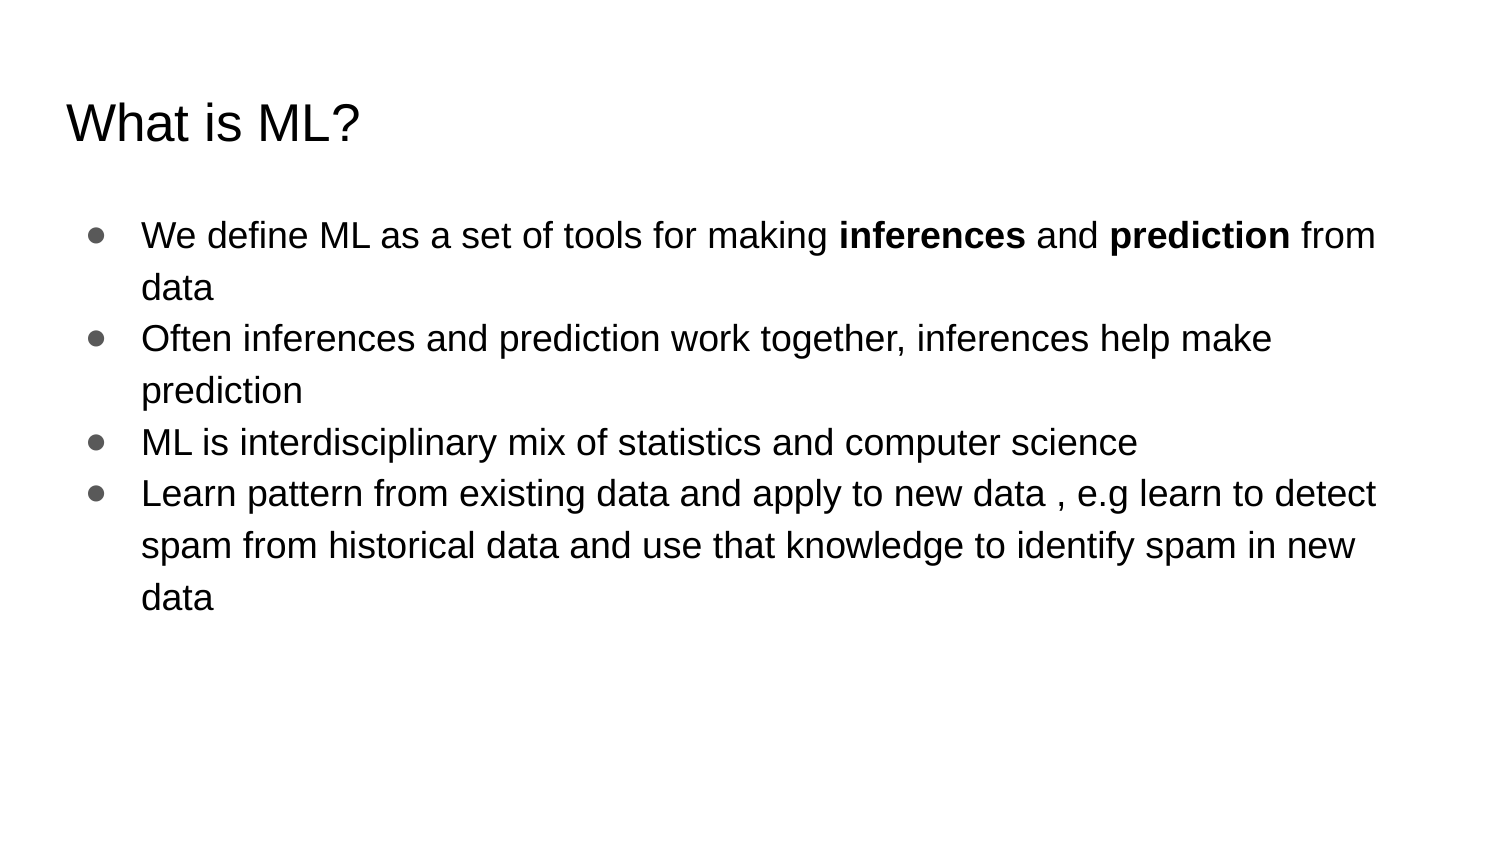

# What is ML?
We define ML as a set of tools for making inferences and prediction from data
Often inferences and prediction work together, inferences help make prediction
ML is interdisciplinary mix of statistics and computer science
Learn pattern from existing data and apply to new data , e.g learn to detect spam from historical data and use that knowledge to identify spam in new data